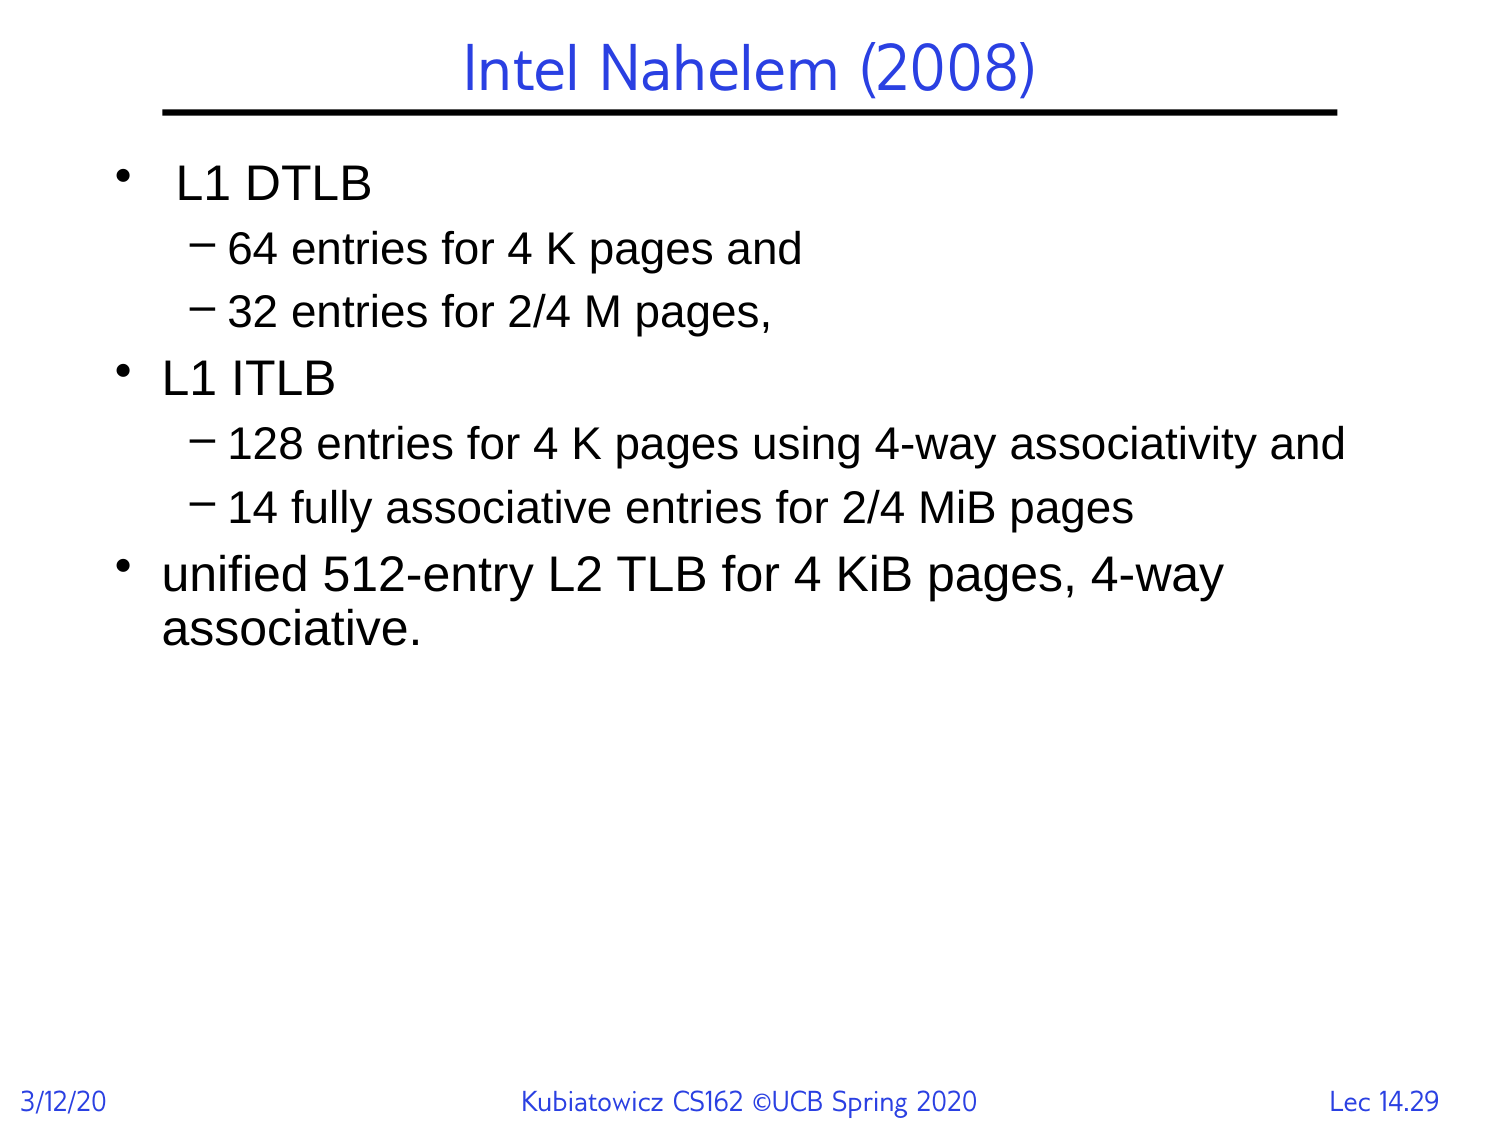

# Intel Nahelem (2008)
 L1 DTLB
64 entries for 4 K pages and
32 entries for 2/4 M pages,
L1 ITLB
128 entries for 4 K pages using 4-way associativity and
14 fully associative entries for 2/4 MiB pages
unified 512-entry L2 TLB for 4 KiB pages, 4-way associative.